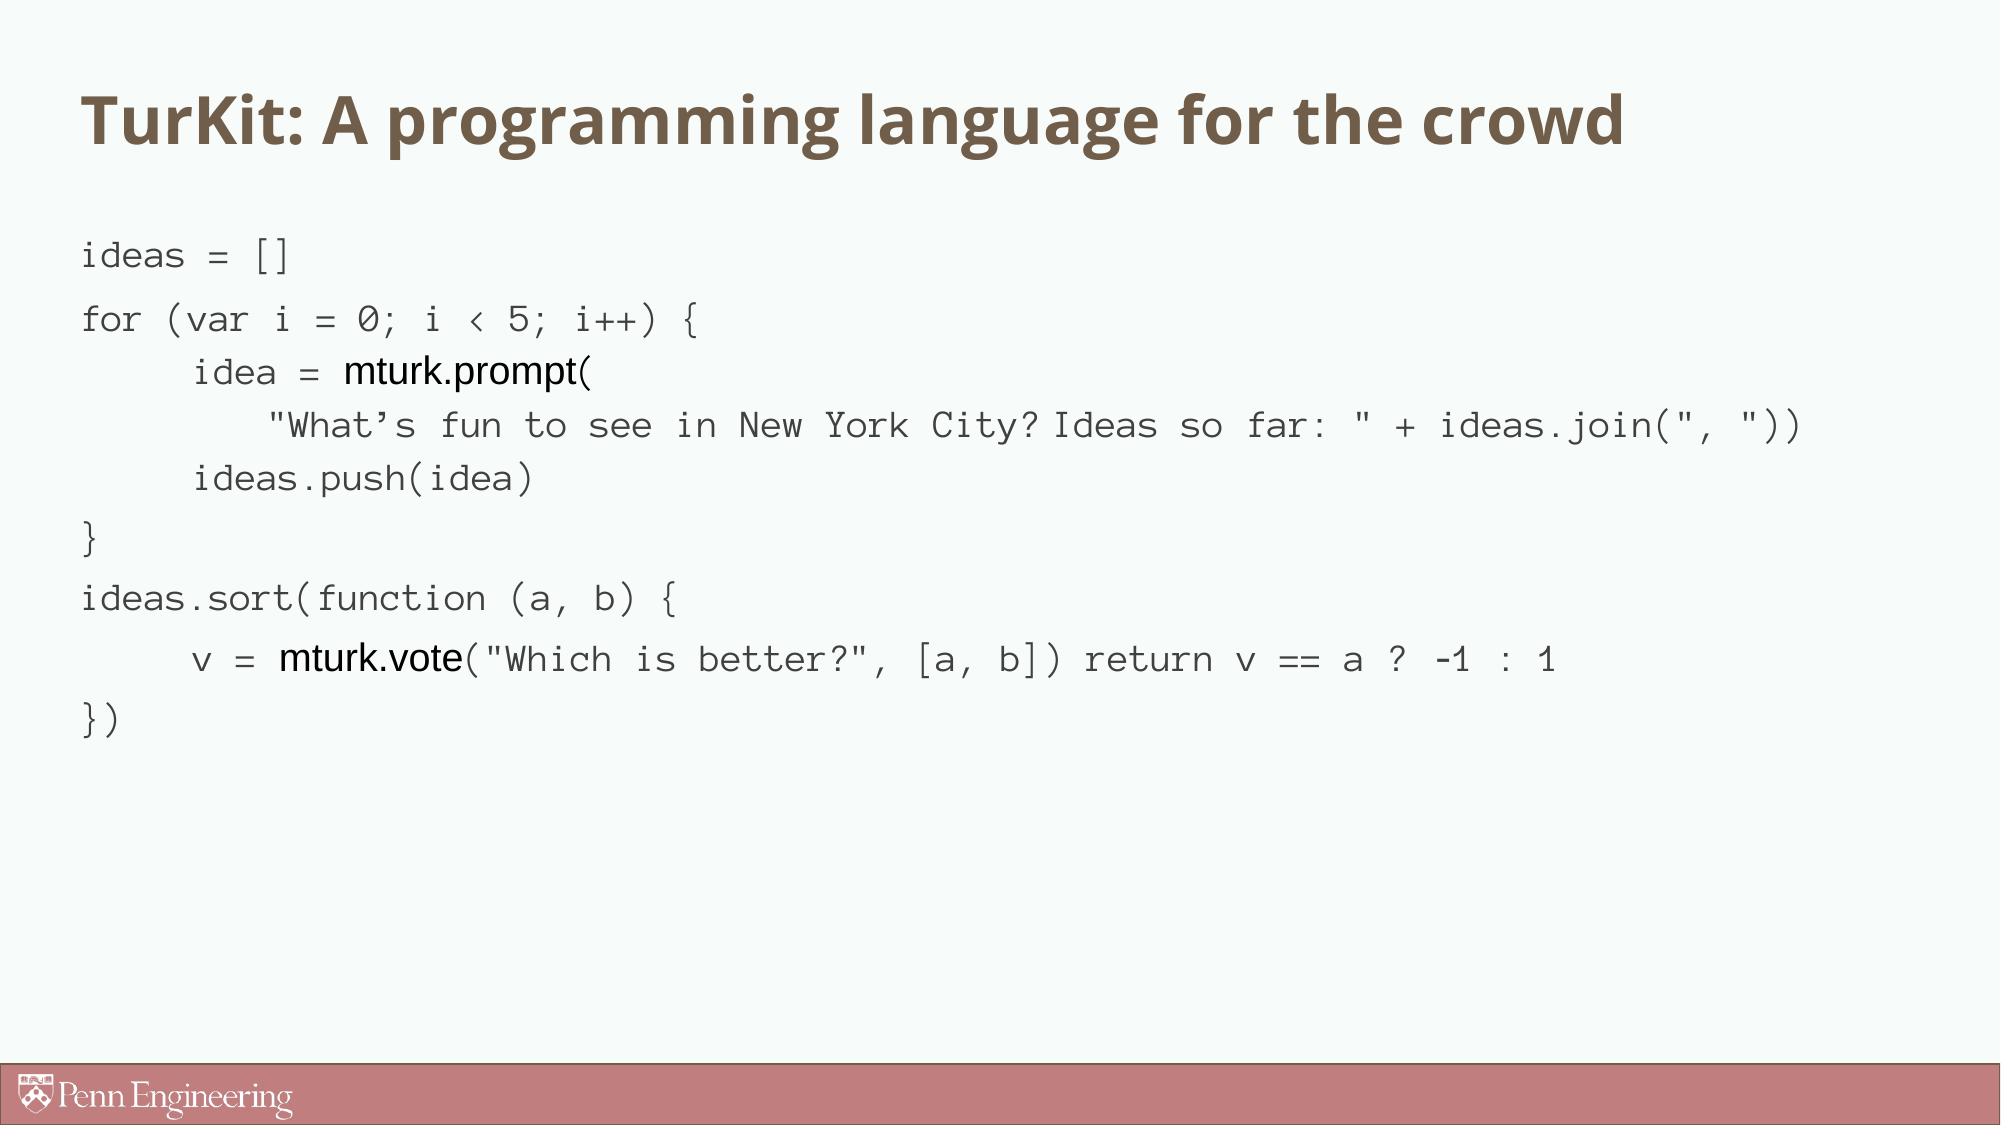

# TurKit: A programming language for the crowd
ideas = []
for (var i = 0; i < 5; i++) {
idea = mturk.prompt(
"What’s fun to see in New York City? Ideas so far: " + ideas.join(", "))
ideas.push(idea)
}
ideas.sort(function (a, b) {
v = mturk.vote("Which is better?", [a, b]) return v == a ? ‐1 : 1
})